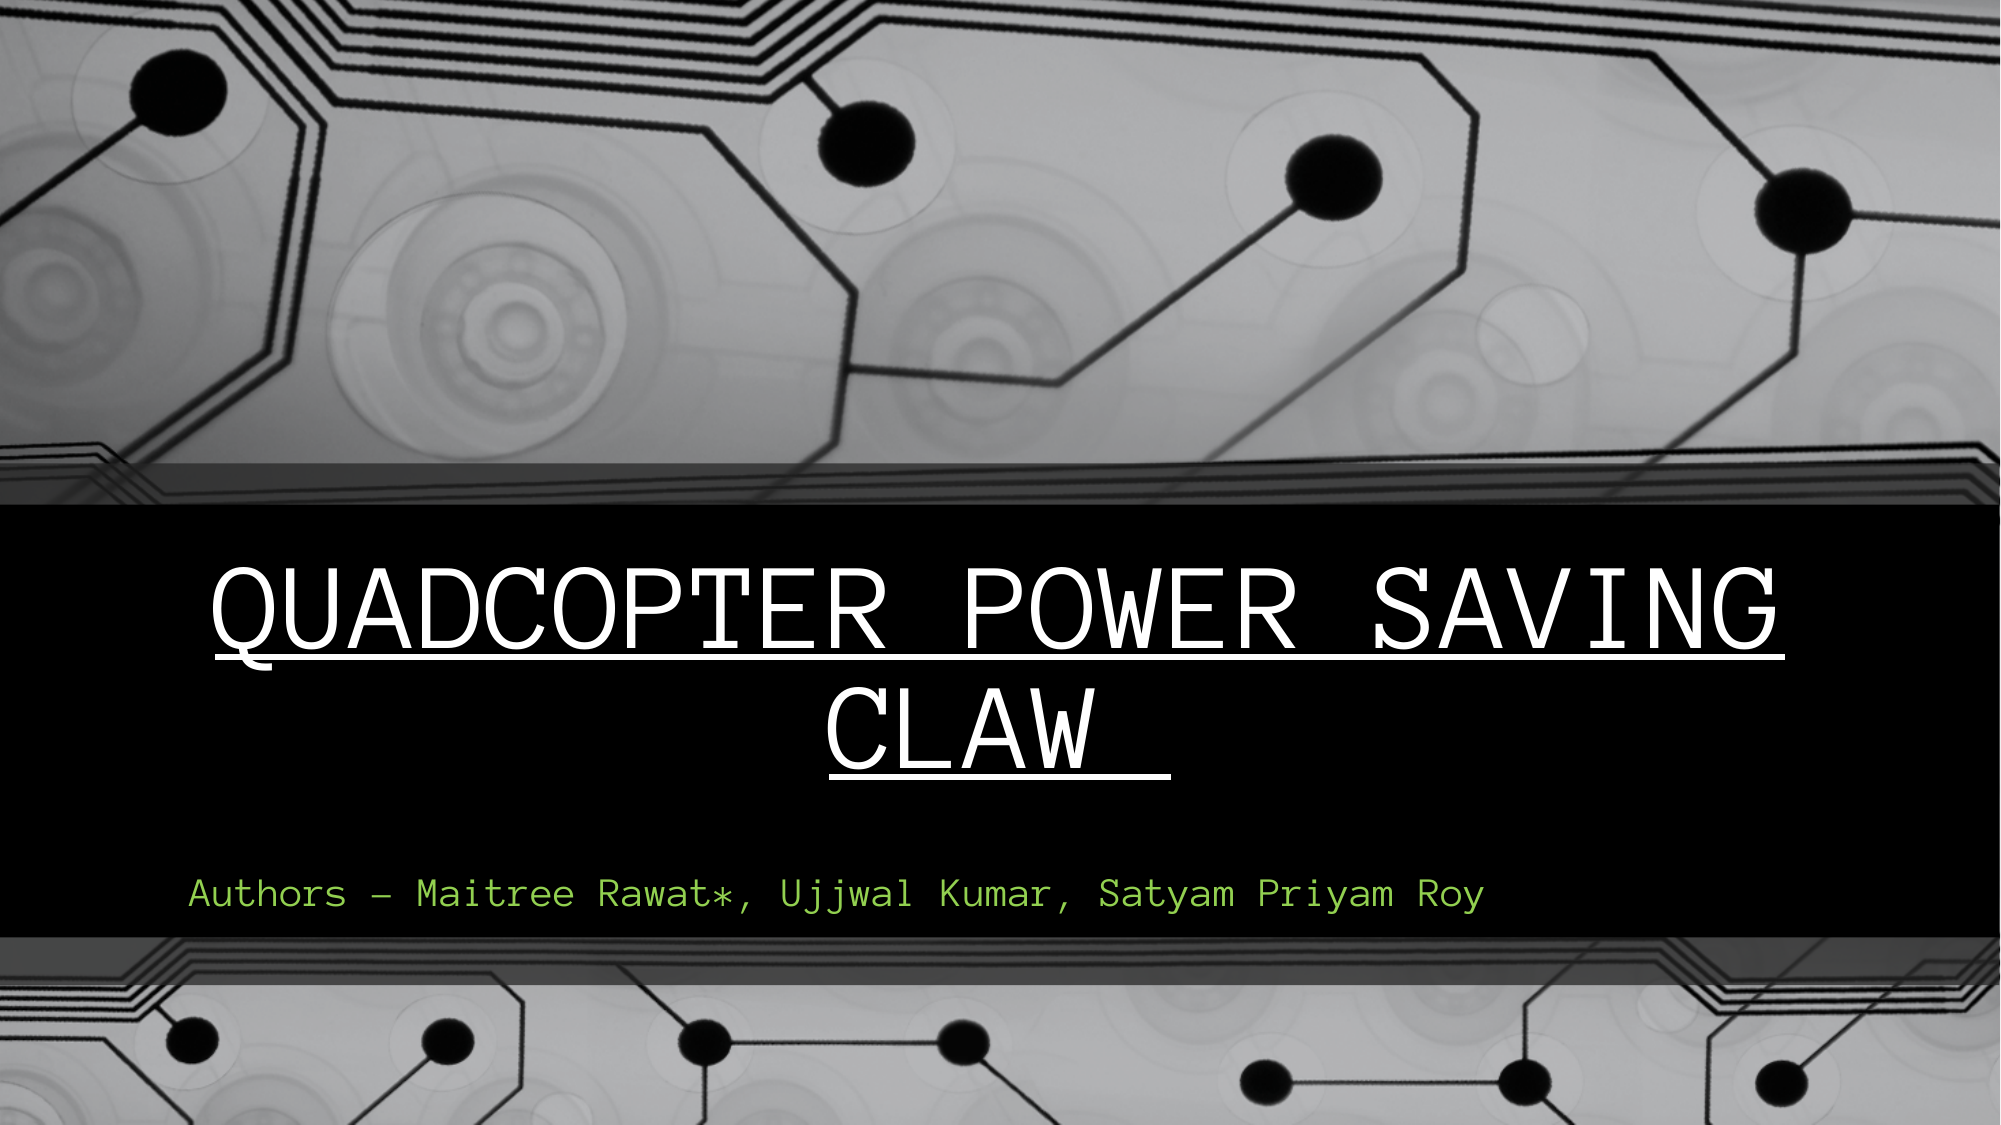

# QUADCOPTER POWER SAVING CLAW

Authors – Maitree Rawat*, Ujjwal Kumar, Satyam Priyam Roy